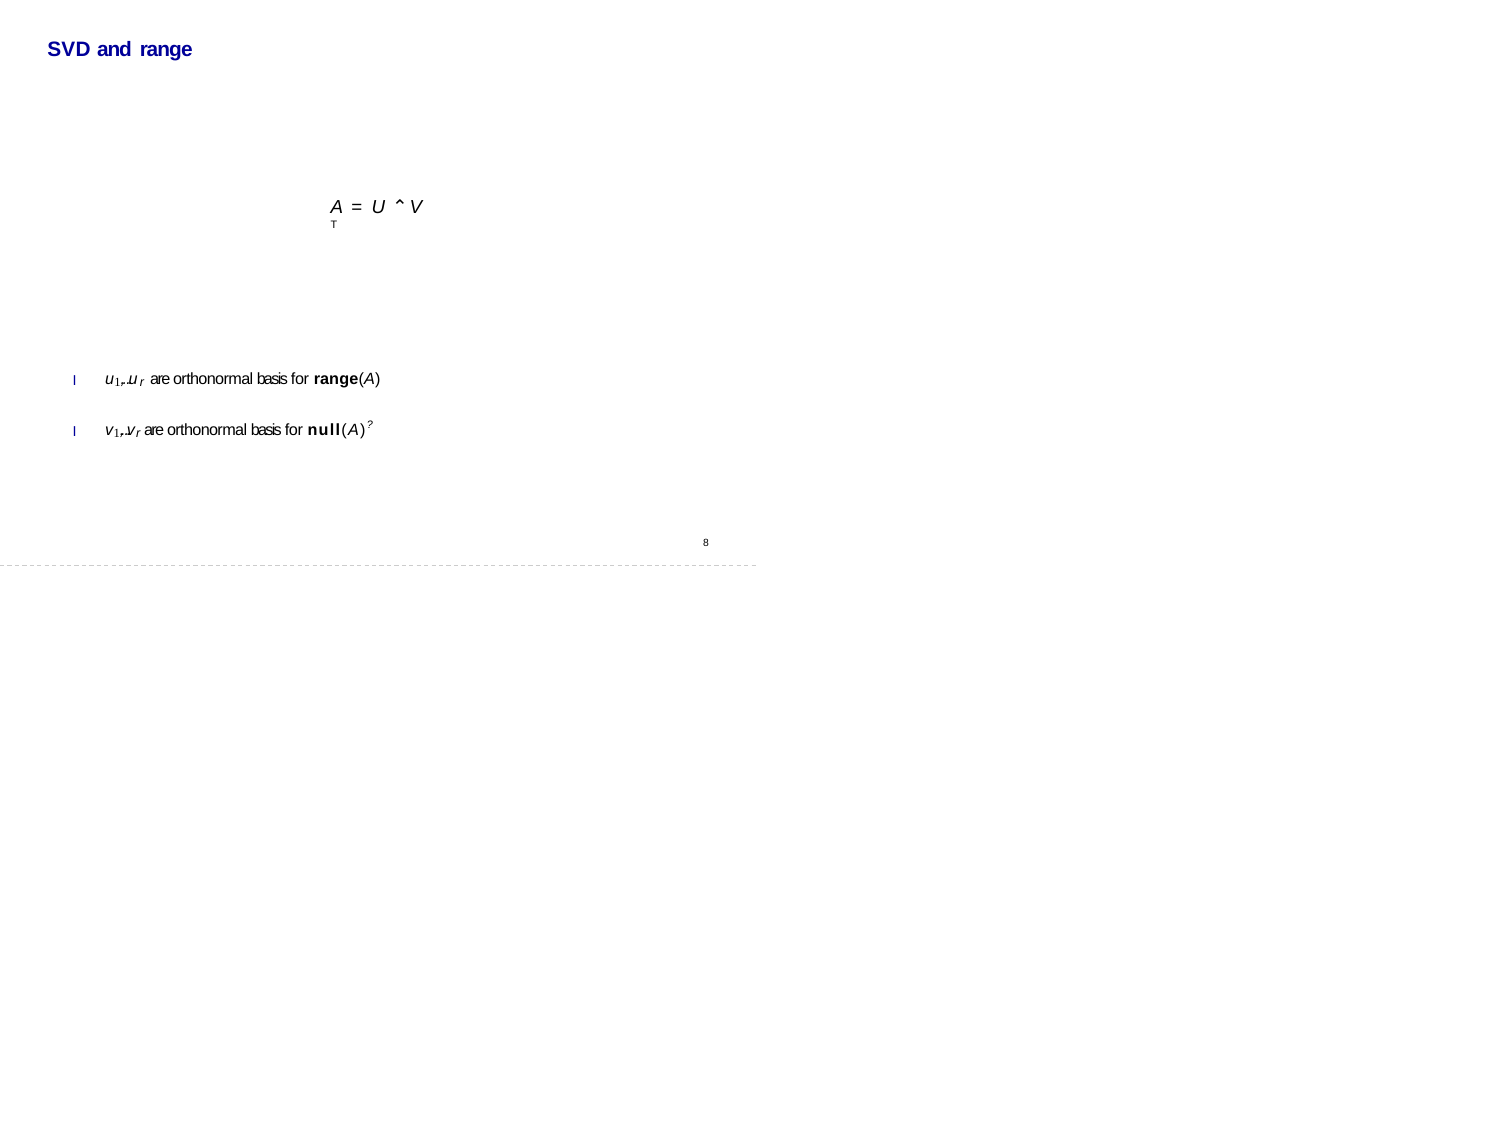

SVD and range
A = U ⌃V T
I u1,. .. ur are orthonormal basis for range(A)
I v1,. .. vr are orthonormal basis for null(A)?
8